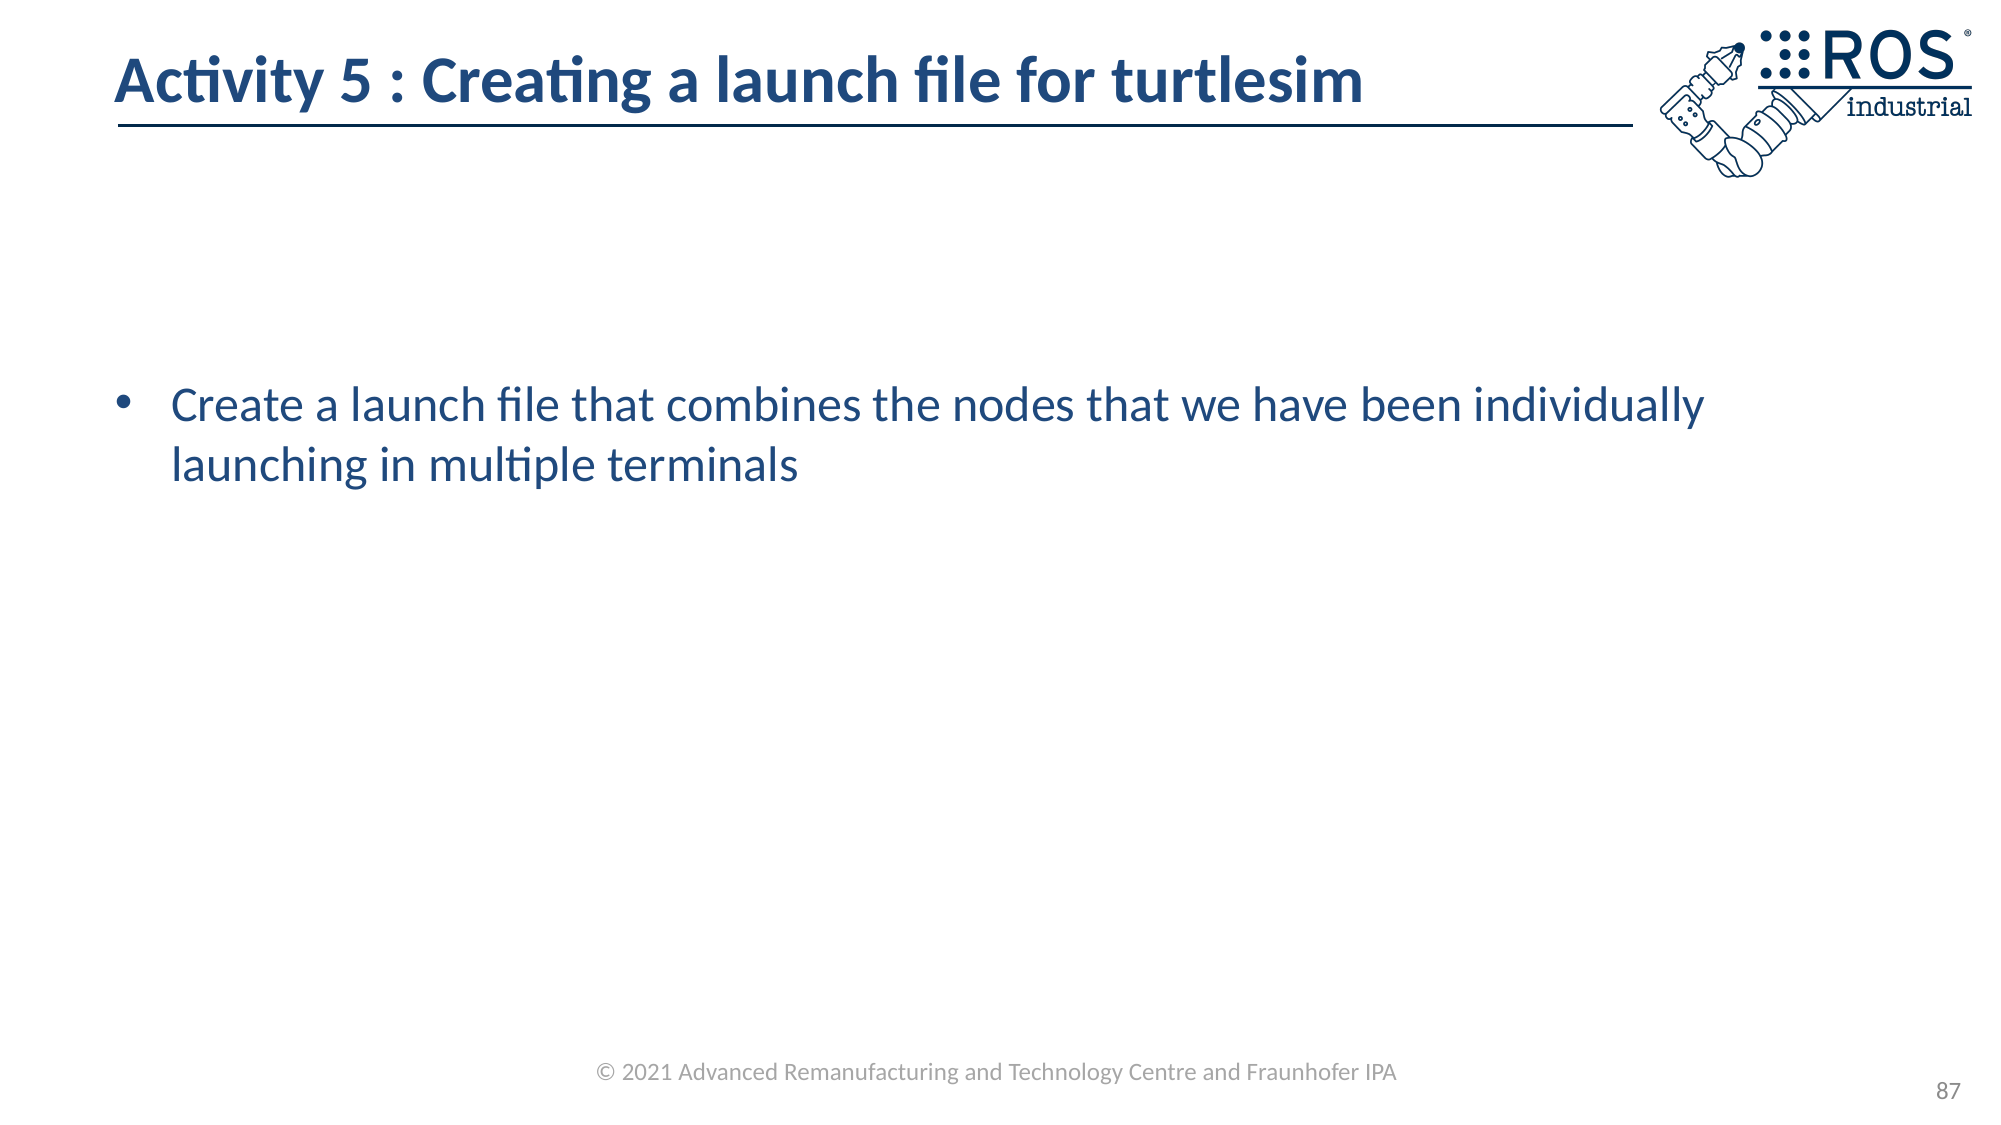

# Activity 5 : Creating a launch file for turtlesim
Create a launch file that combines the nodes that we have been individually launching in multiple terminals
87